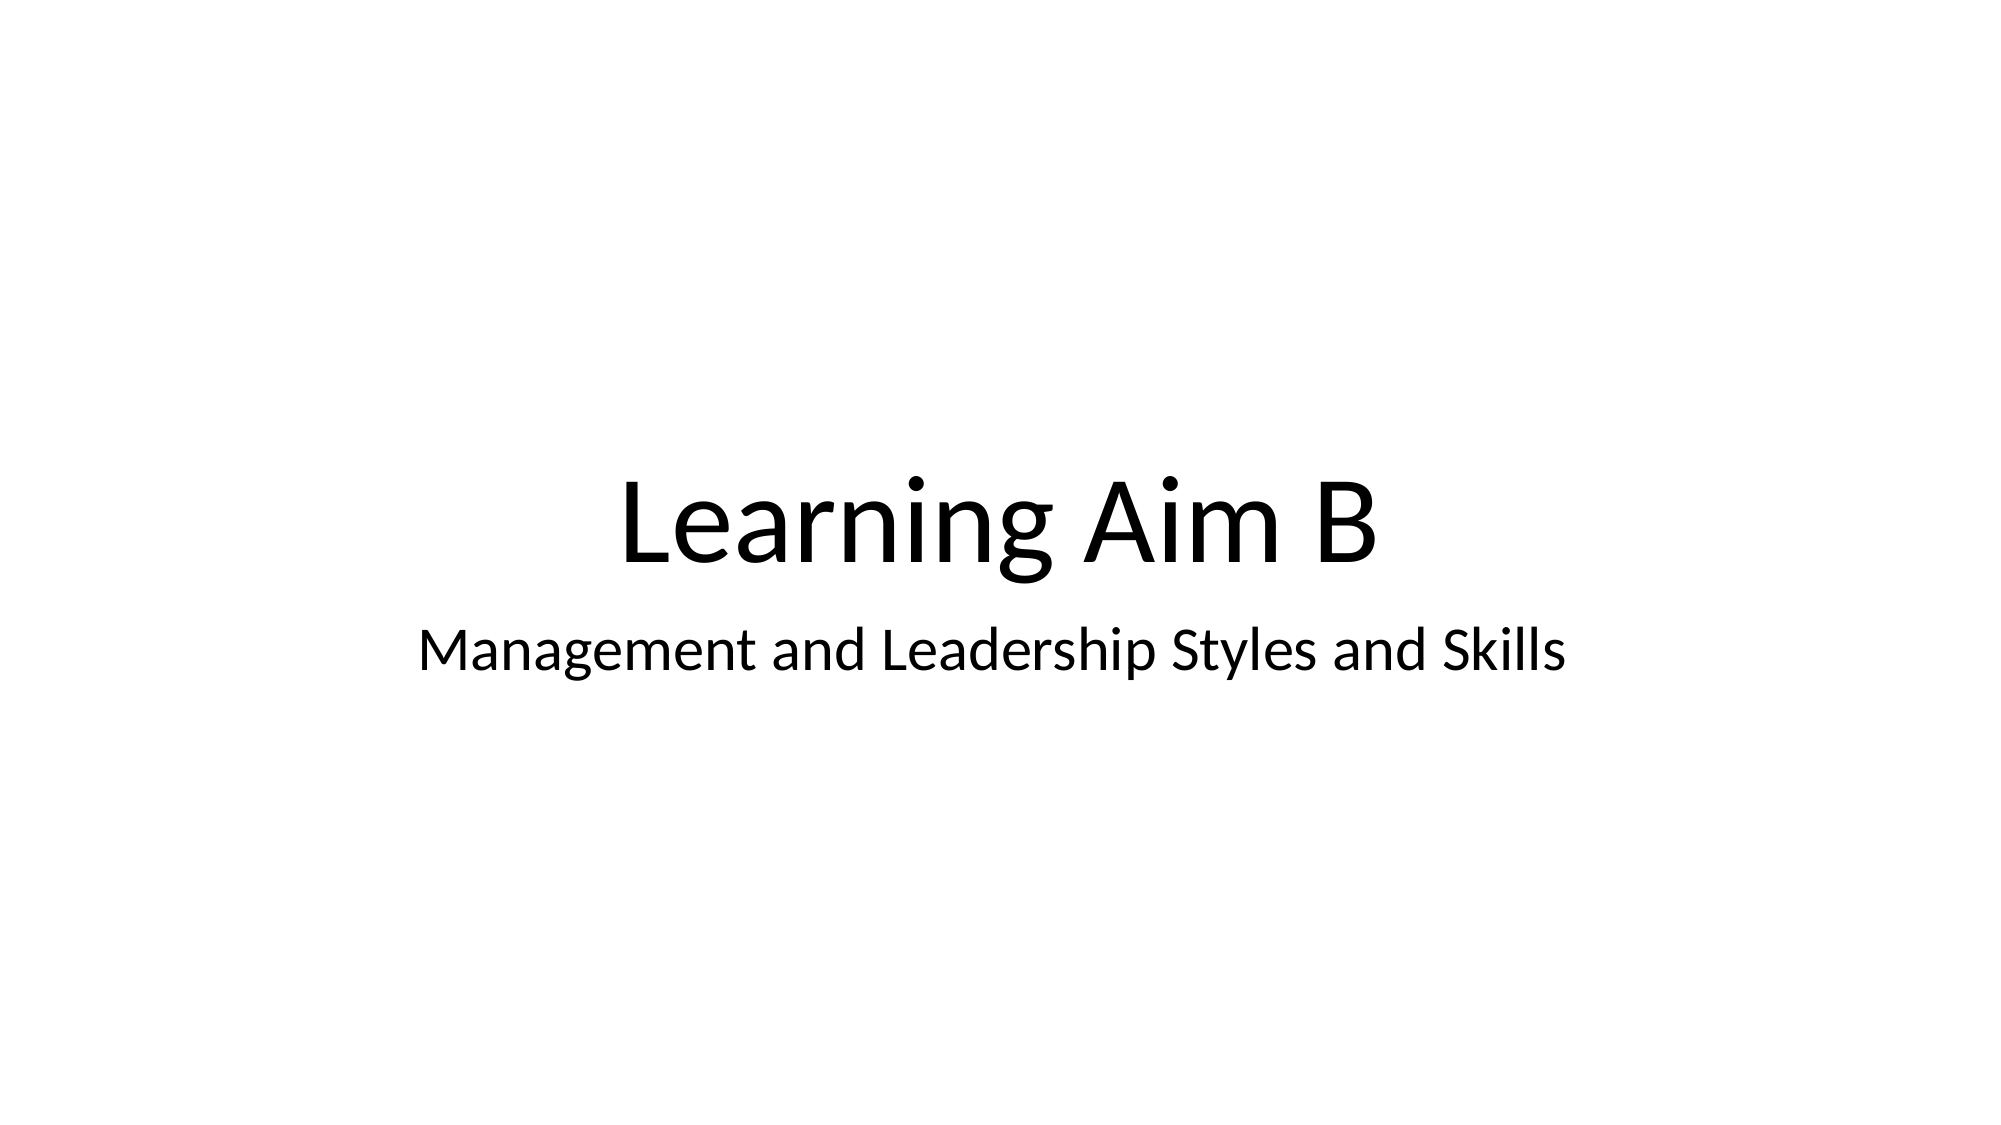

# Learning Aim B
Management and Leadership Styles and Skills